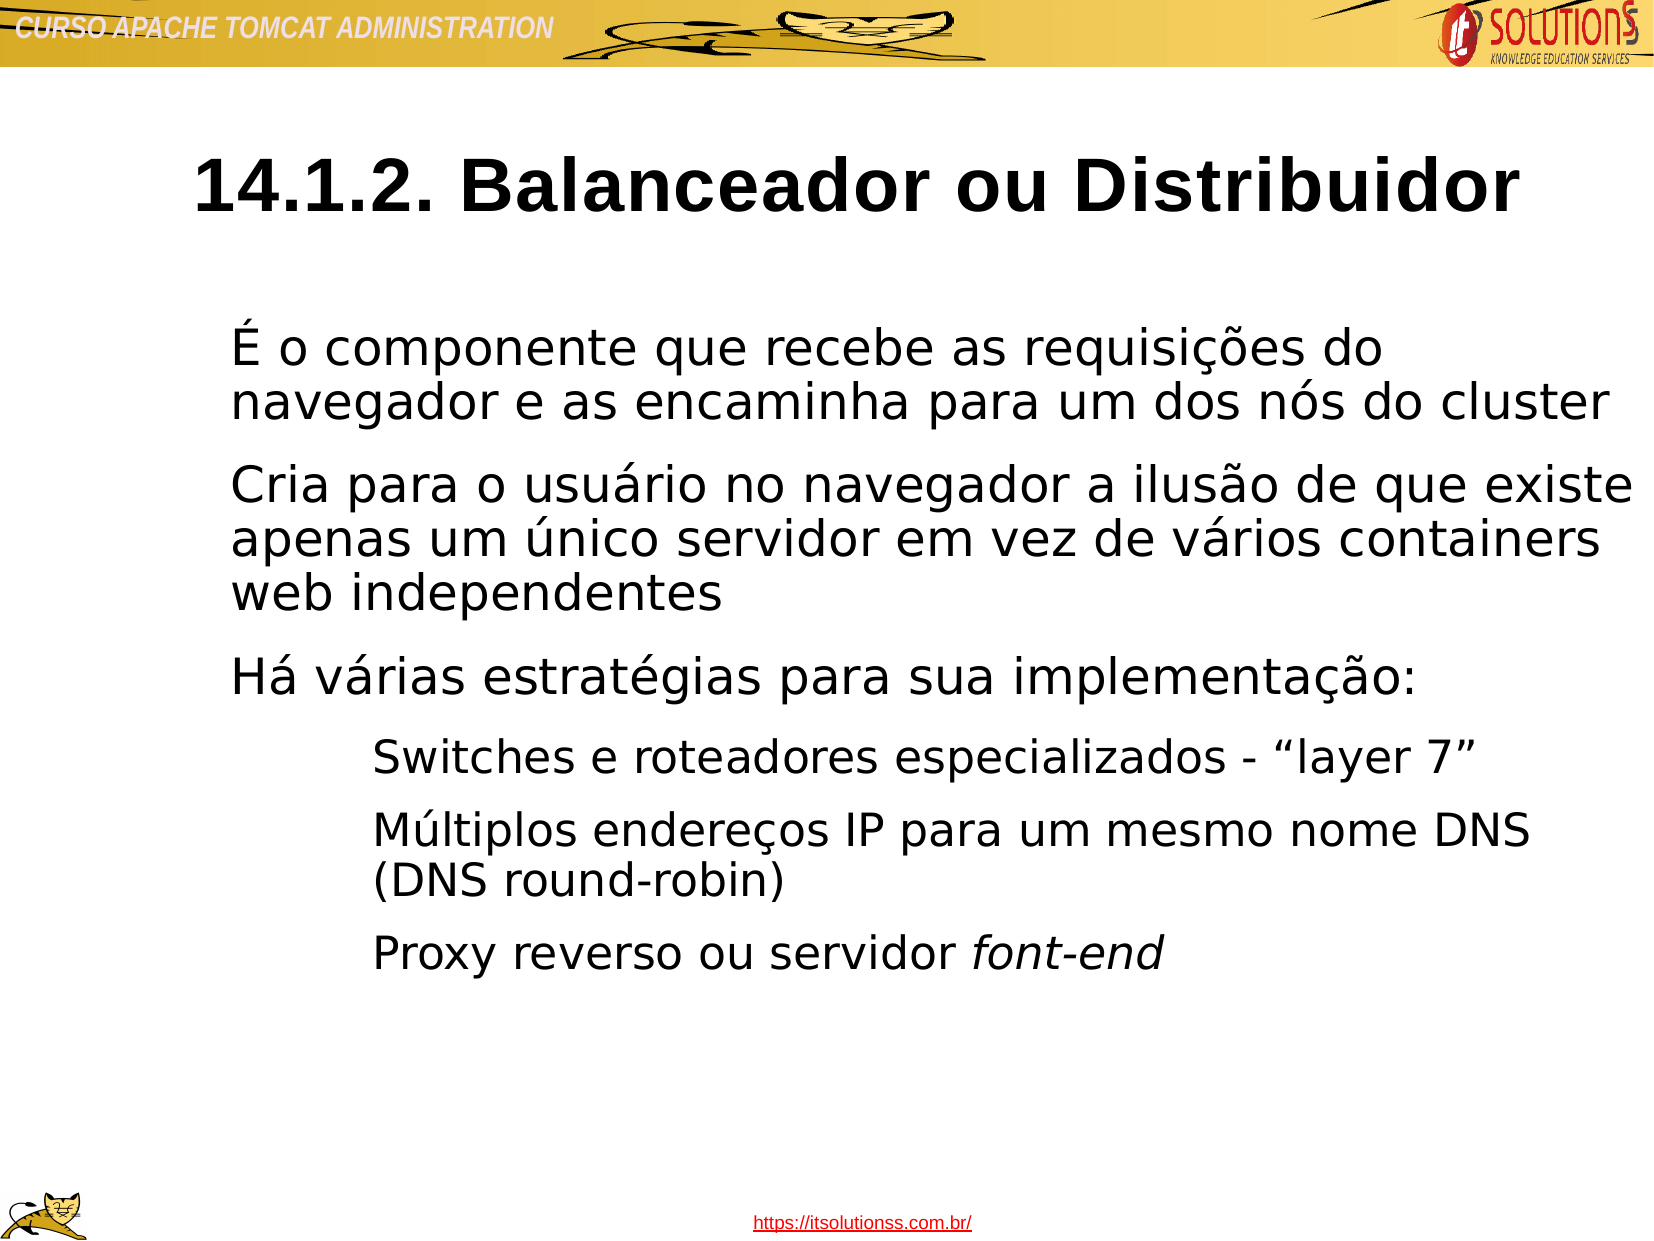

14.1.2. Balanceador ou Distribuidor
É o componente que recebe as requisições do navegador e as encaminha para um dos nós do cluster
Cria para o usuário no navegador a ilusão de que existe apenas um único servidor em vez de vários containers web independentes
Há várias estratégias para sua implementação:
Switches e roteadores especializados - “layer 7”
Múltiplos endereços IP para um mesmo nome DNS (DNS round-robin)
Proxy reverso ou servidor font-end